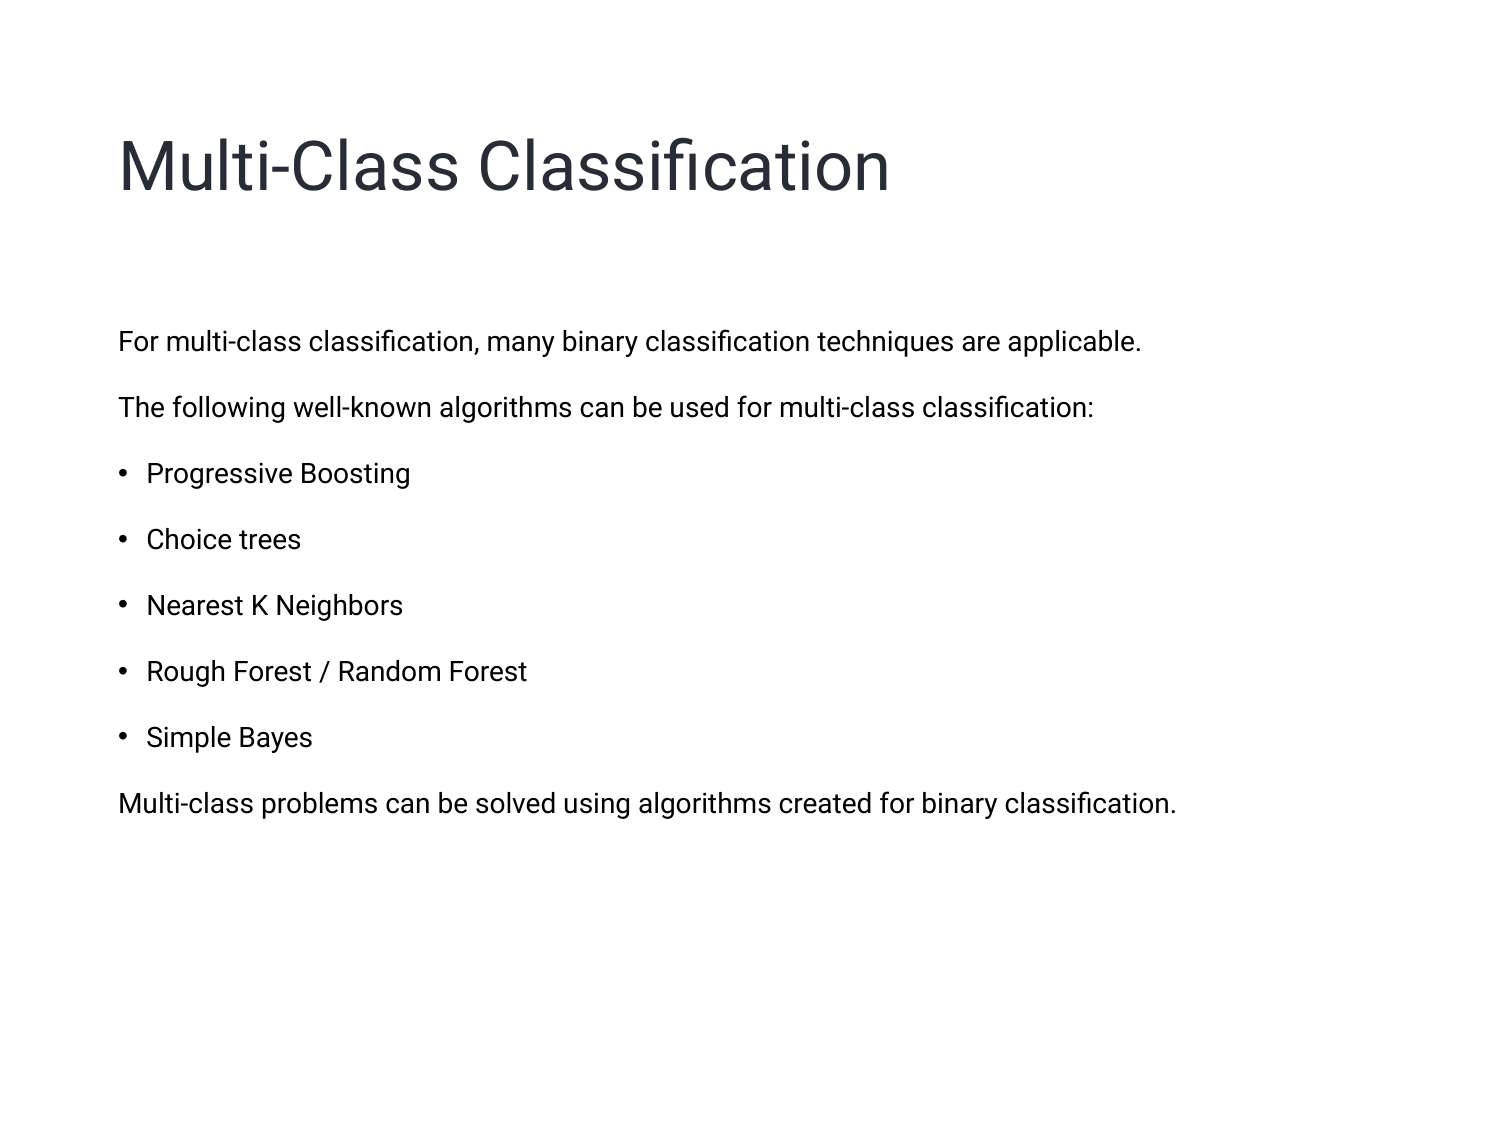

# Multi-Class Classification
For multi-class classification, many binary classification techniques are applicable.
The following well-known algorithms can be used for multi-class classification:
Progressive Boosting
Choice trees
Nearest K Neighbors
Rough Forest / Random Forest
Simple Bayes
Multi-class problems can be solved using algorithms created for binary classification.